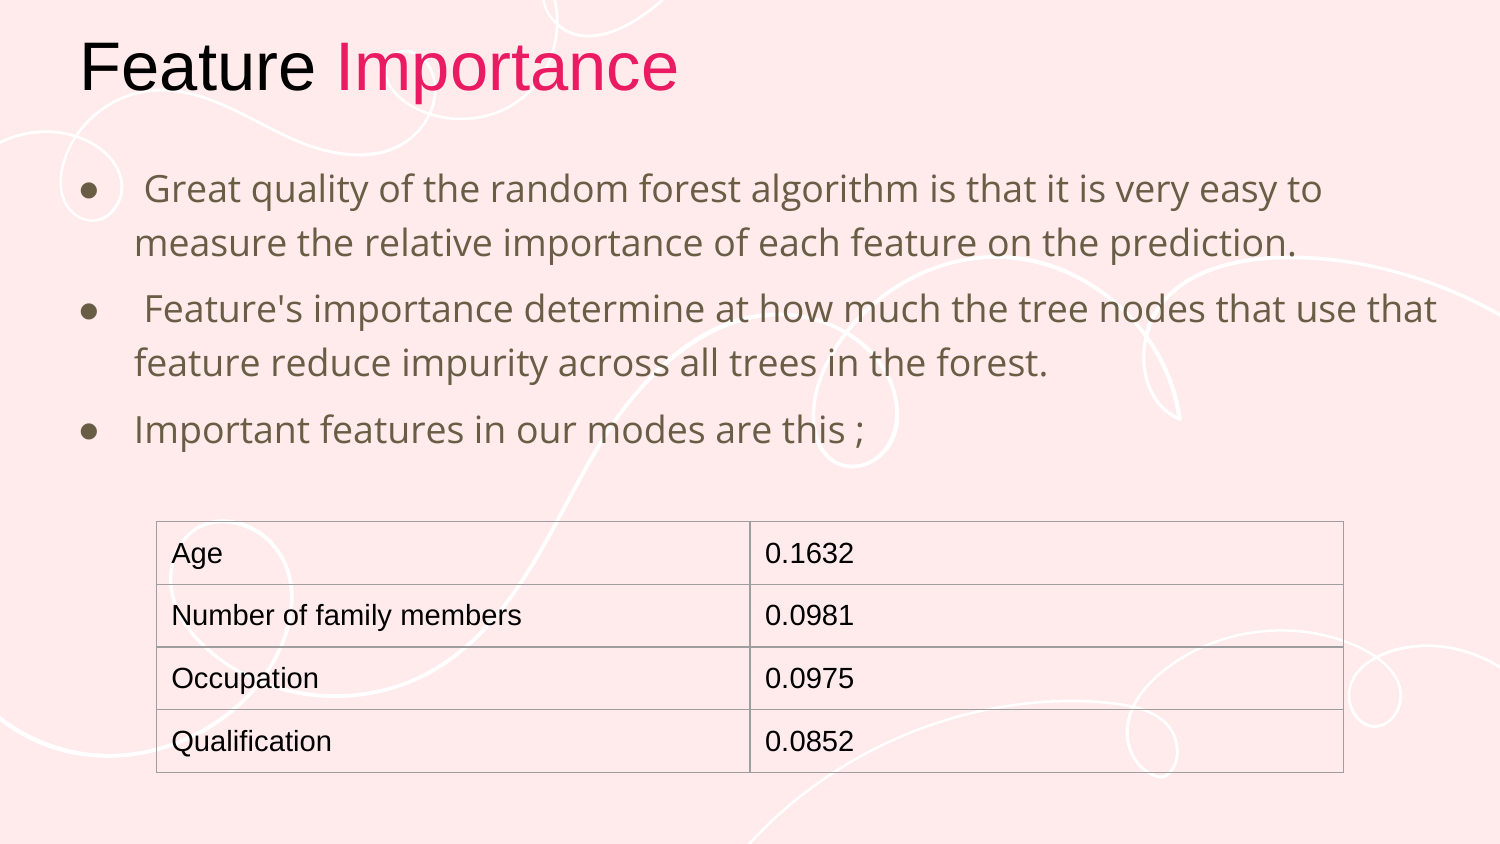

# Feature Importance
 Great quality of the random forest algorithm is that it is very easy to measure the relative importance of each feature on the prediction.
 Feature's importance determine at how much the tree nodes that use that feature reduce impurity across all trees in the forest.
Important features in our modes are this ;

| Age | 0.1632 |
| --- | --- |
| Number of family members | 0.0981 |
| Occupation | 0.0975 |
| Qualification | 0.0852 |